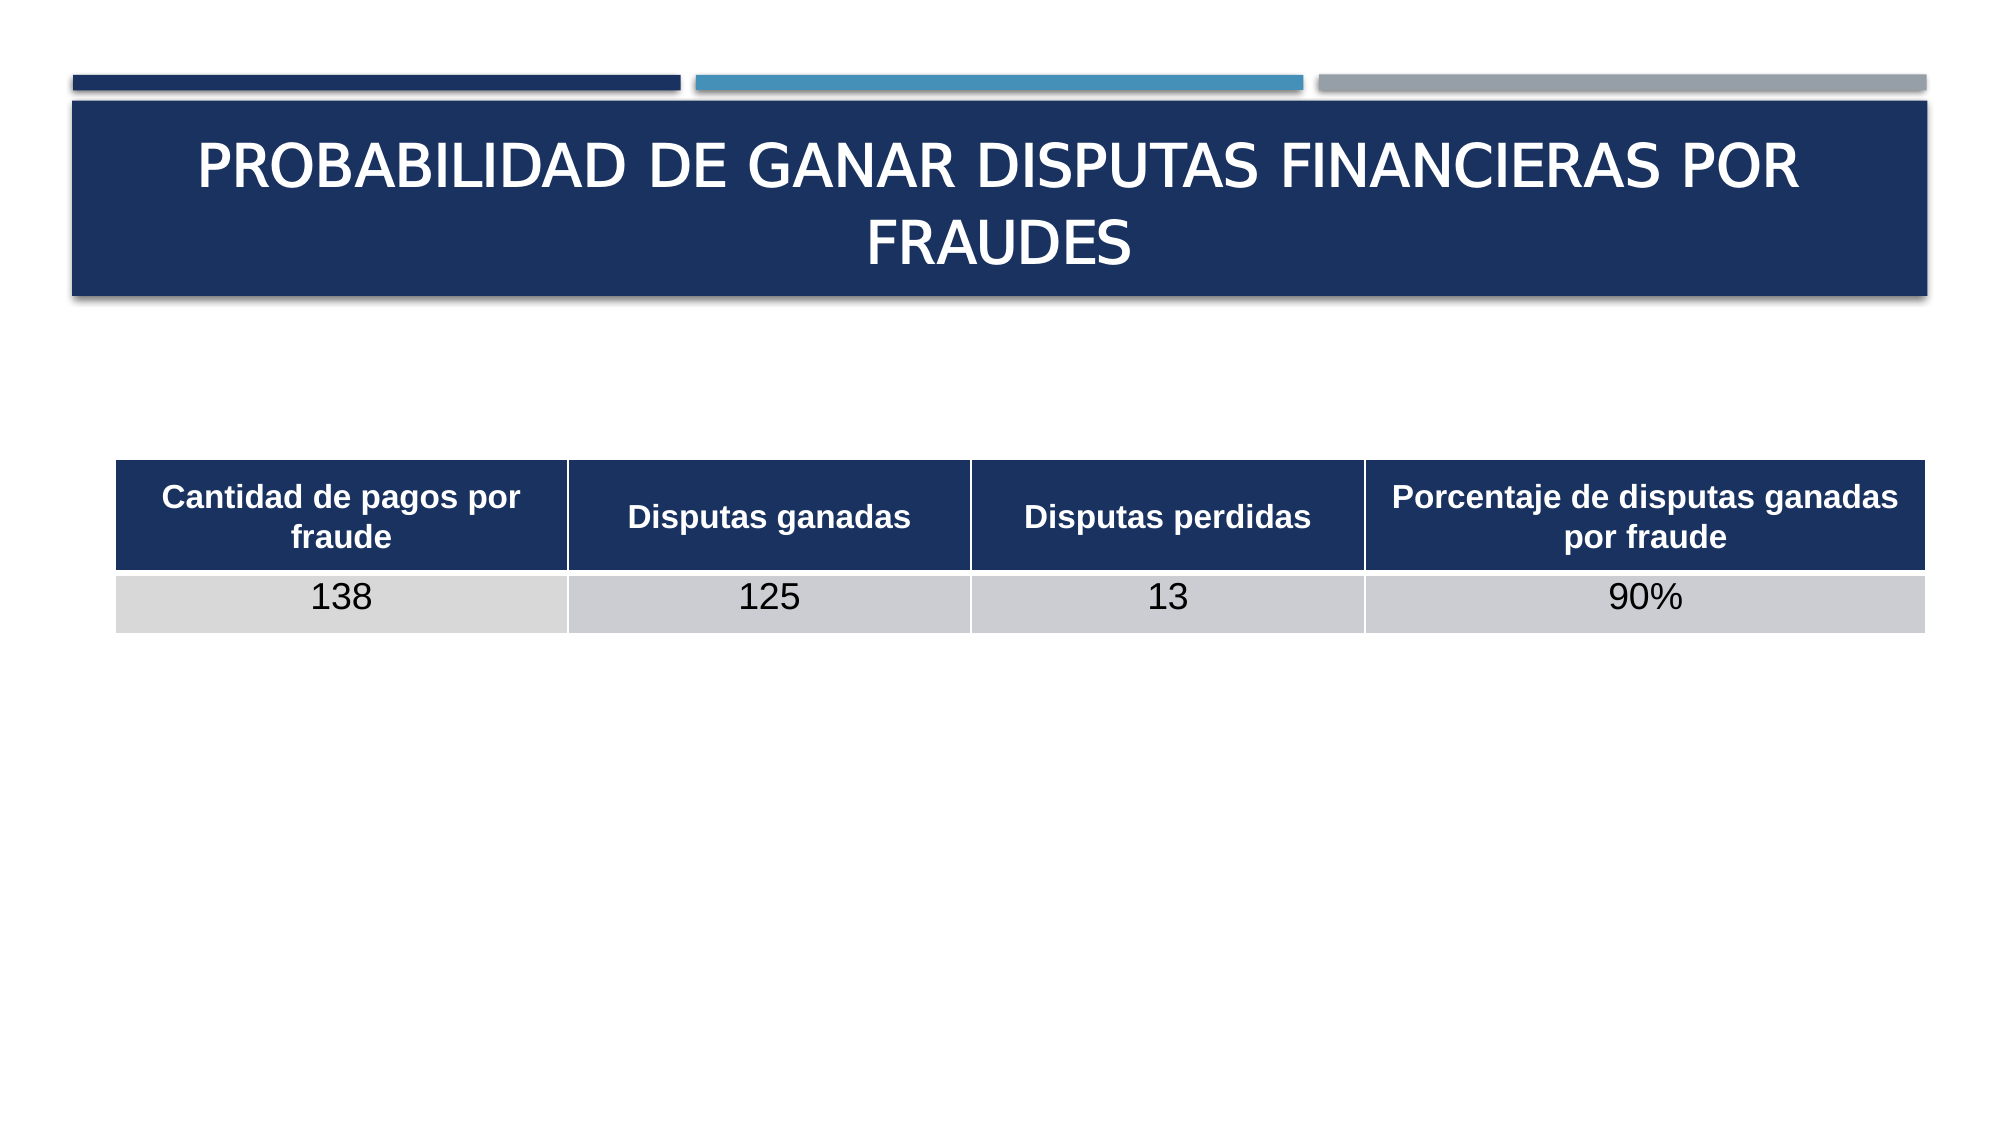

# Probabilidad de ganar disputas financieras por fraudes

| Cantidad de pagos por fraude | Disputas ganadas | Disputas perdidas | Porcentaje de disputas ganadas por fraude |
| --- | --- | --- | --- |
| 138 | 125 | 13 | 90% |